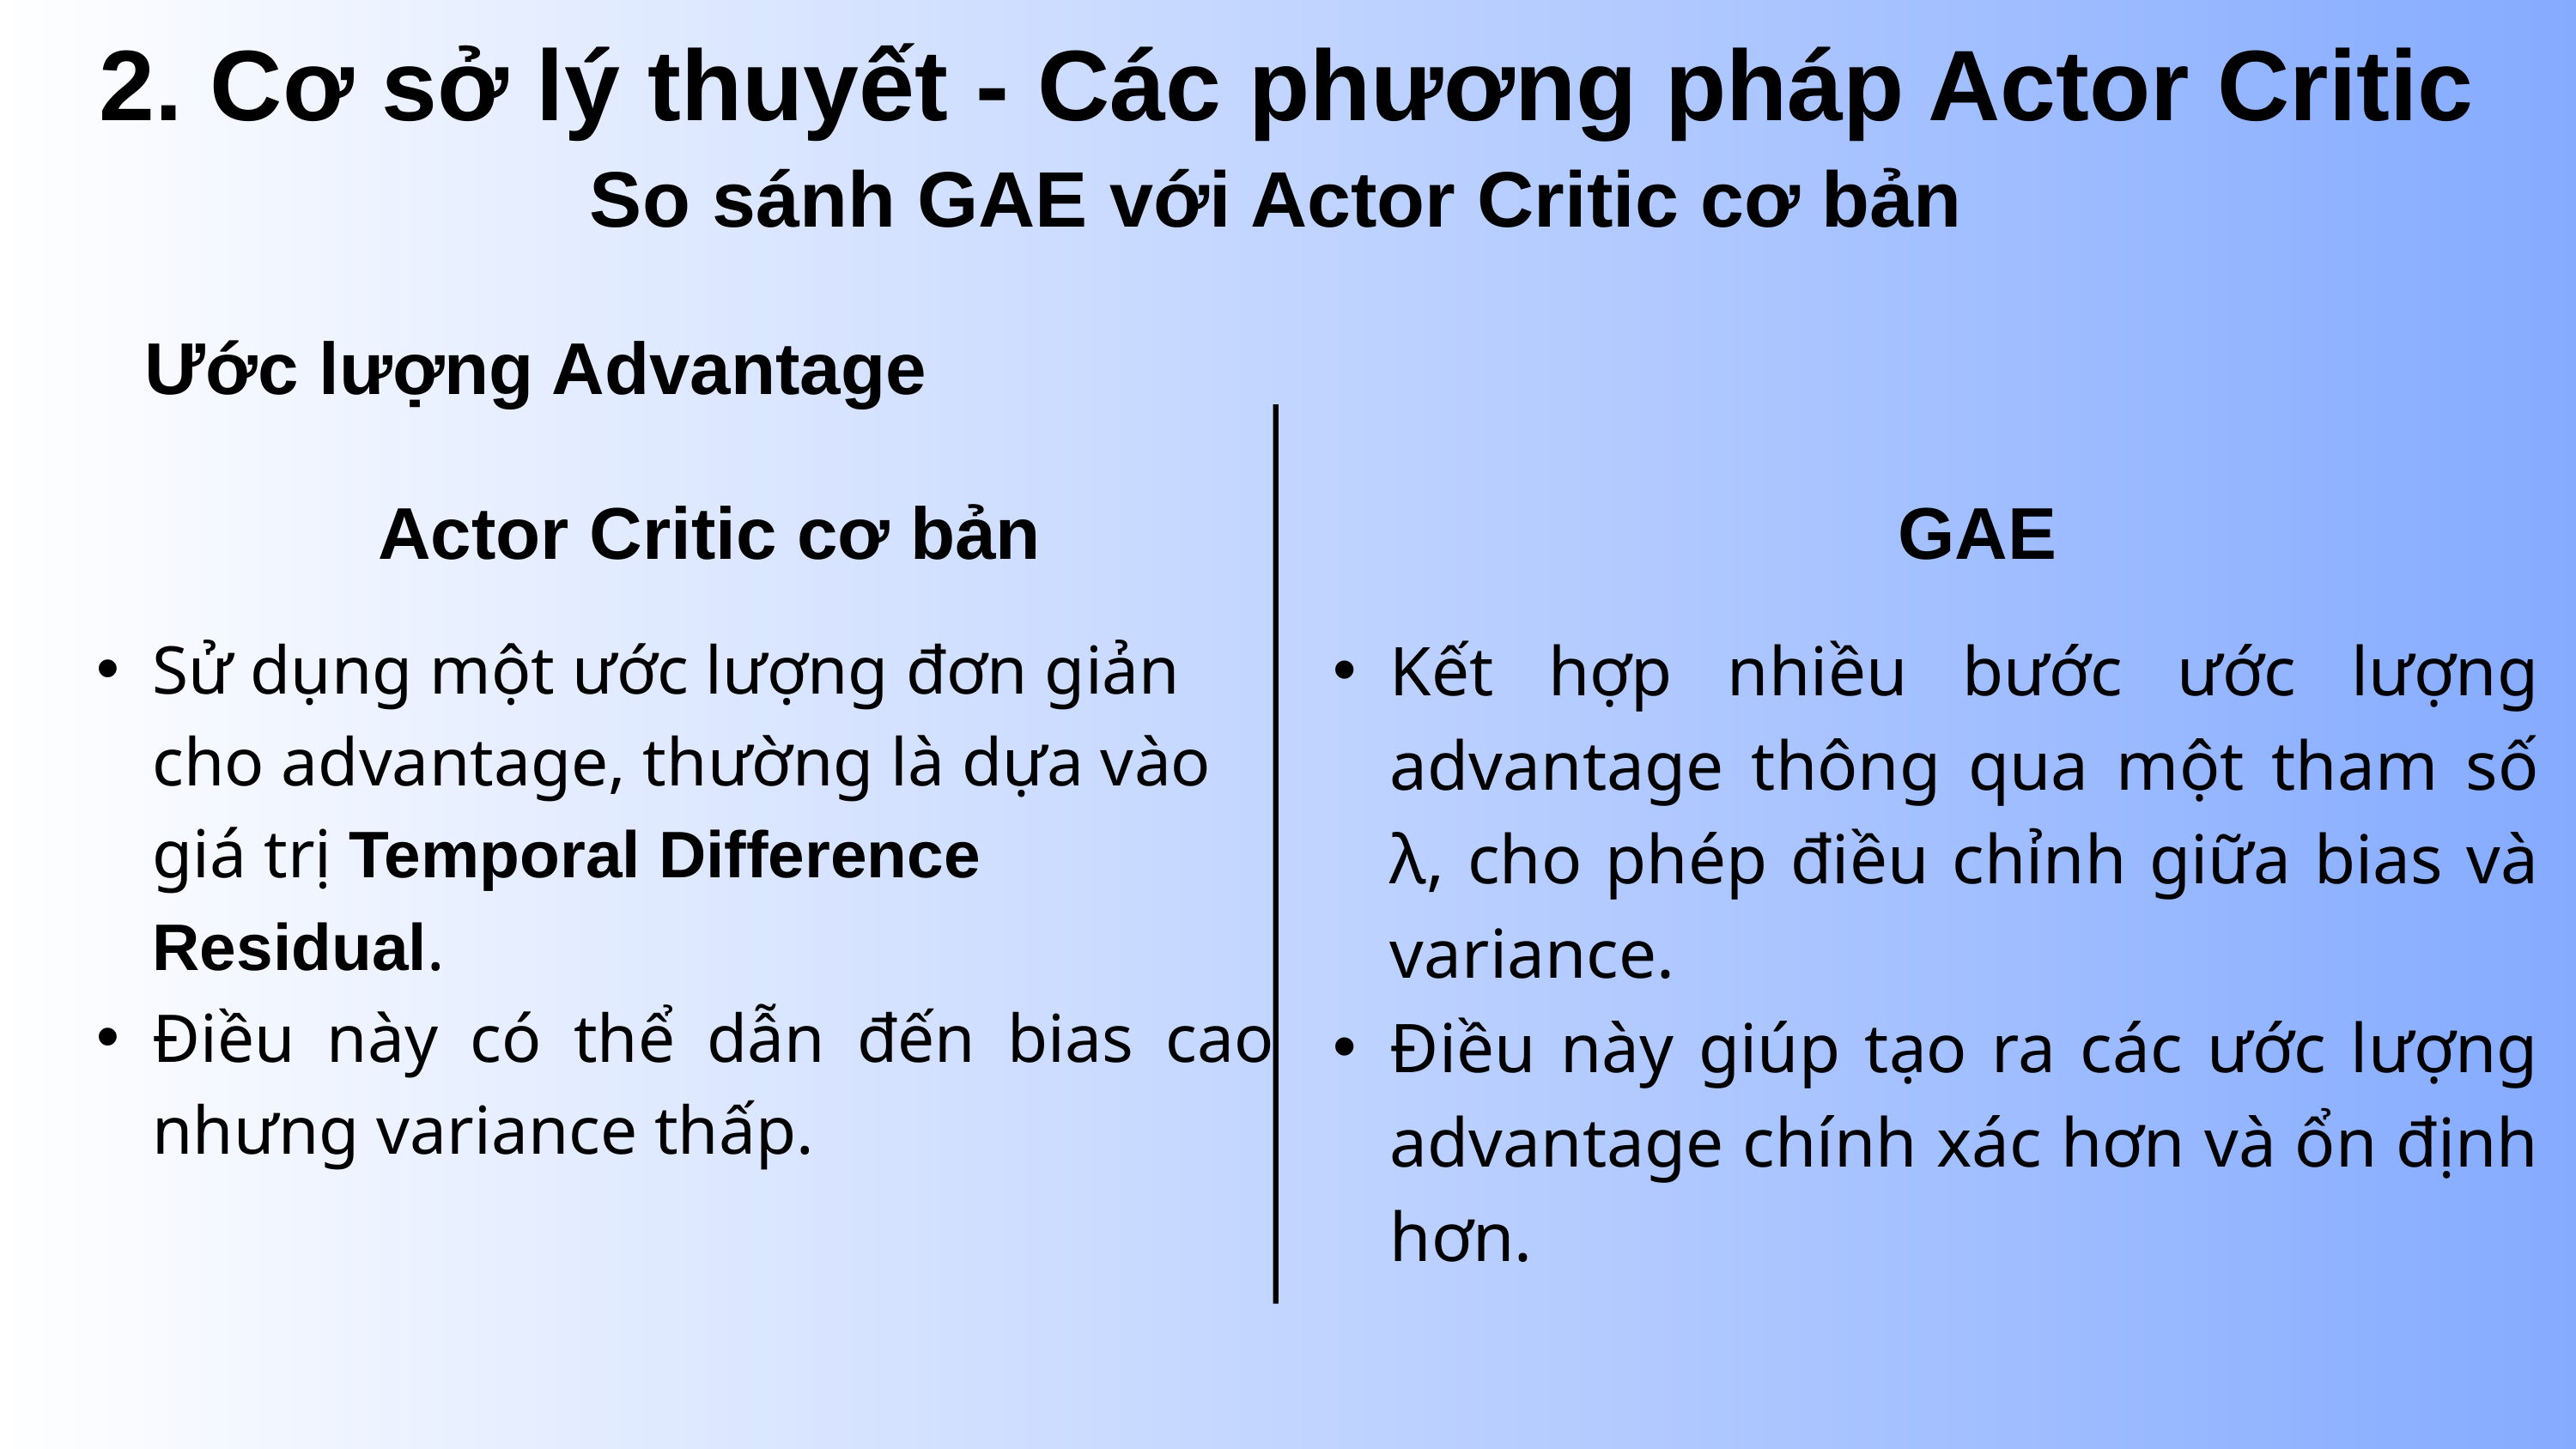

2. Cơ sở lý thuyết - Các phương pháp Actor Critic
So sánh GAE với Actor Critic cơ bản
Ước lượng Advantage

Actor Critic cơ bản
GAE
Sử dụng một ước lượng đơn giản cho advantage, thường là dựa vào giá trị Temporal Difference Residual.
Điều này có thể dẫn đến bias cao nhưng variance thấp.
Kết hợp nhiều bước ước lượng advantage thông qua một tham số λ, cho phép điều chỉnh giữa bias và variance.
Điều này giúp tạo ra các ước lượng advantage chính xác hơn và ổn định hơn.